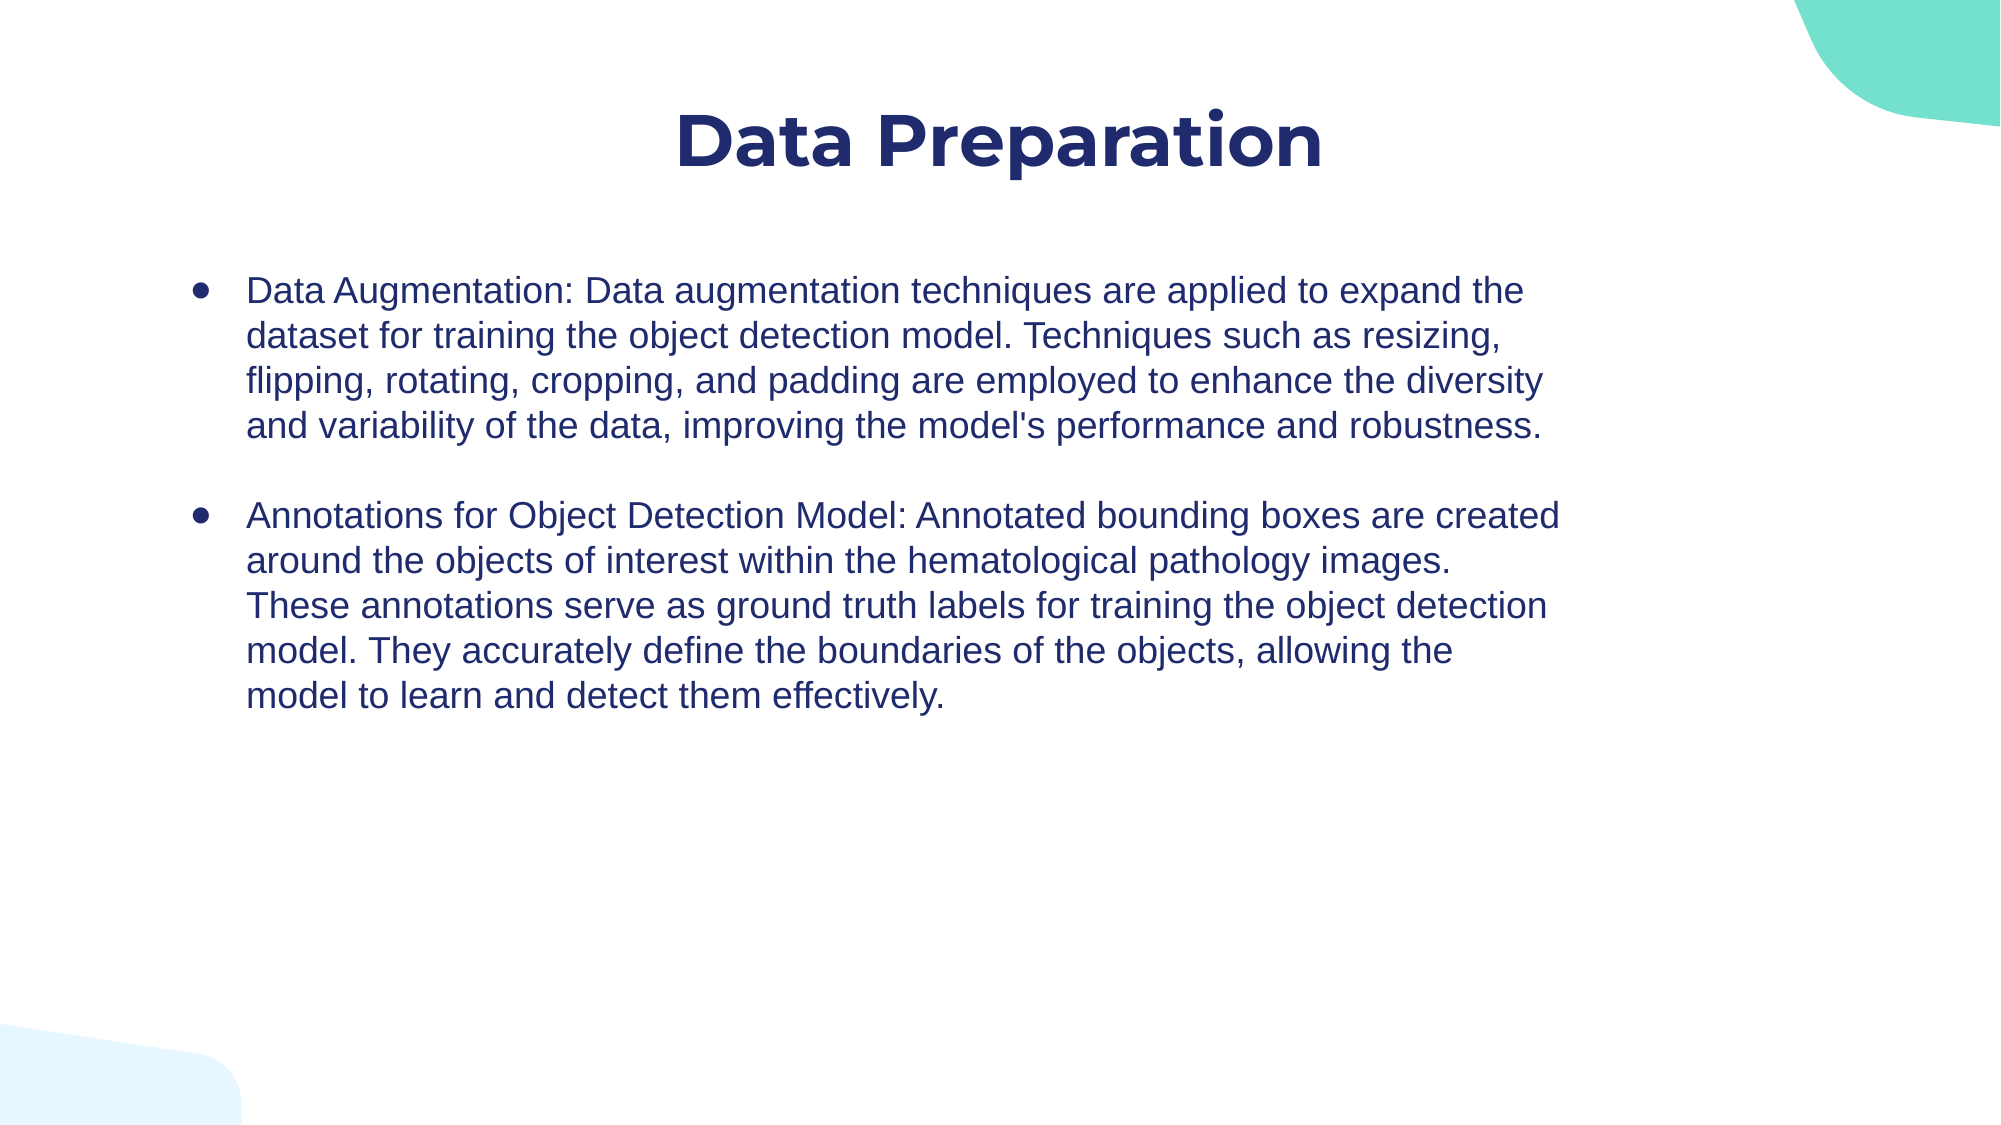

# Data Preparation
Data Augmentation: Data augmentation techniques are applied to expand the dataset for training the object detection model. Techniques such as resizing, flipping, rotating, cropping, and padding are employed to enhance the diversity and variability of the data, improving the model's performance and robustness.

Annotations for Object Detection Model: Annotated bounding boxes are created around the objects of interest within the hematological pathology images. These annotations serve as ground truth labels for training the object detection model. They accurately define the boundaries of the objects, allowing the model to learn and detect them effectively.